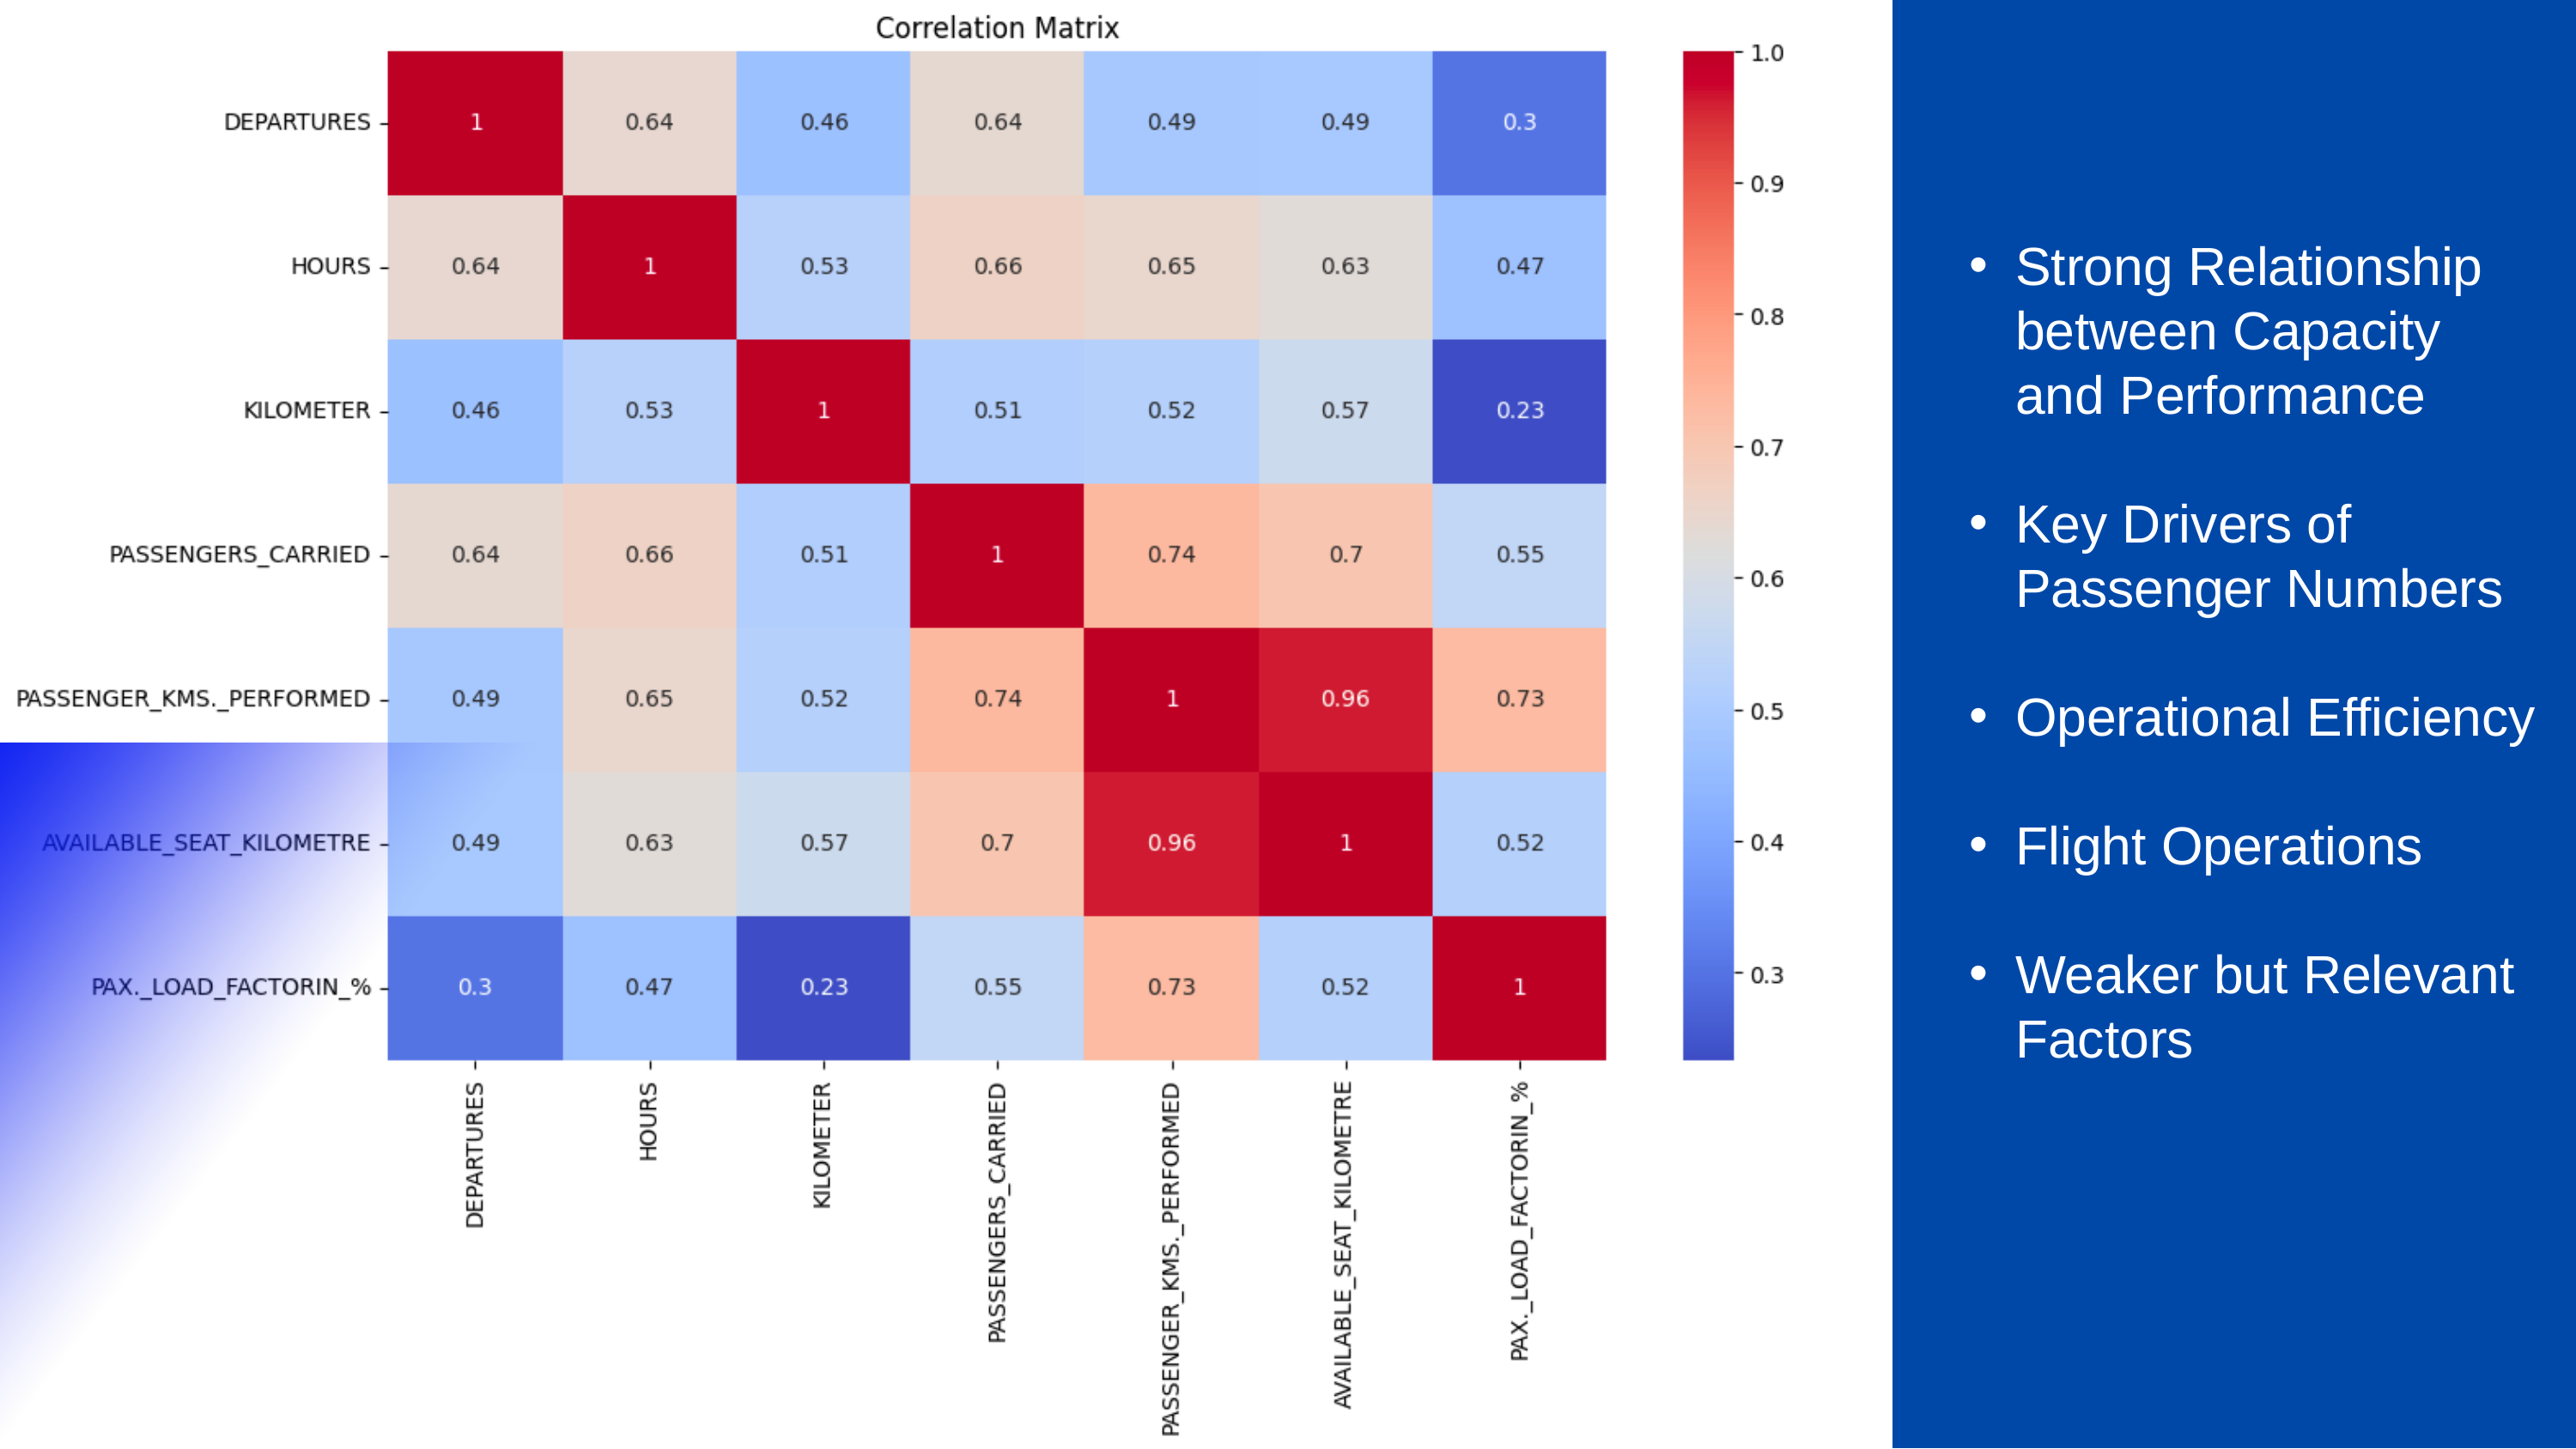

Strong Relationship between Capacity and Performance

Key Drivers of Passenger Numbers

Operational Efficiency

Flight Operations

Weaker but Relevant Factors